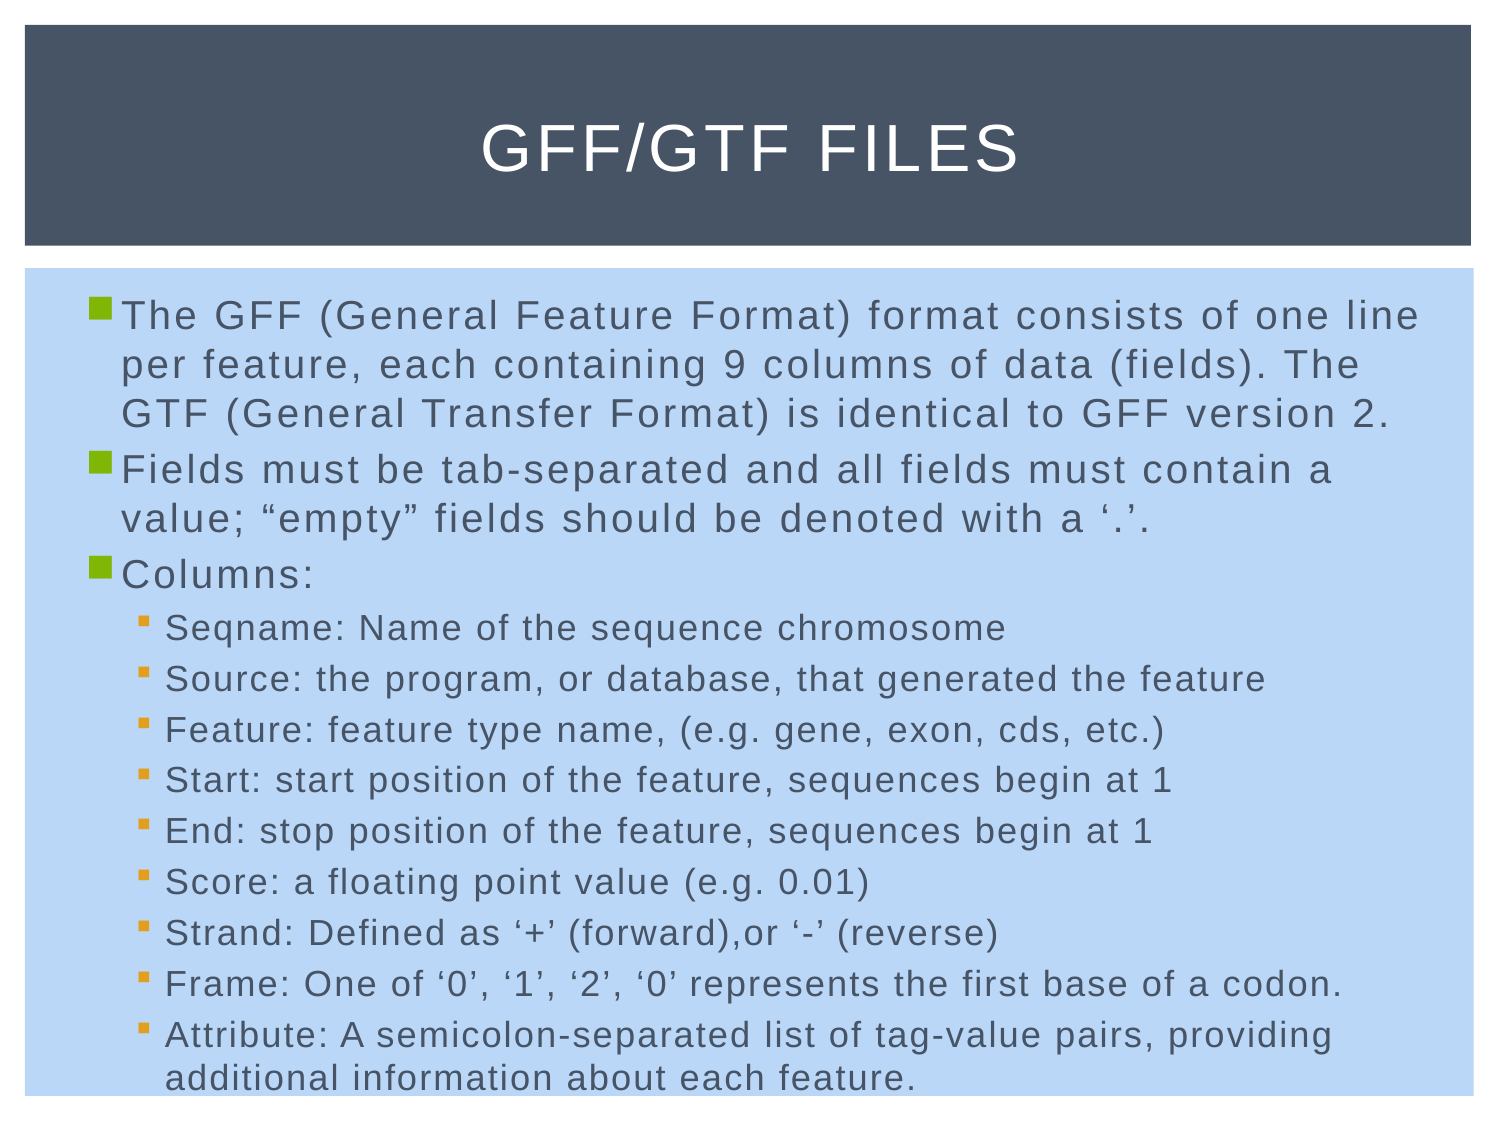

# GFF/GTF files
The GFF (General Feature Format) format consists of one line per feature, each containing 9 columns of data (fields). The GTF (General Transfer Format) is identical to GFF version 2.
Fields must be tab-separated and all fields must contain a value; “empty” fields should be denoted with a ‘.’.
Columns:
Seqname: Name of the sequence chromosome
Source: the program, or database, that generated the feature
Feature: feature type name, (e.g. gene, exon, cds, etc.)
Start: start position of the feature, sequences begin at 1
End: stop position of the feature, sequences begin at 1
Score: a floating point value (e.g. 0.01)
Strand: Defined as ‘+’ (forward),or ‘-’ (reverse)
Frame: One of ‘0’, ‘1’, ‘2’, ‘0’ represents the first base of a codon.
Attribute: A semicolon-separated list of tag-value pairs, providing additional information about each feature.